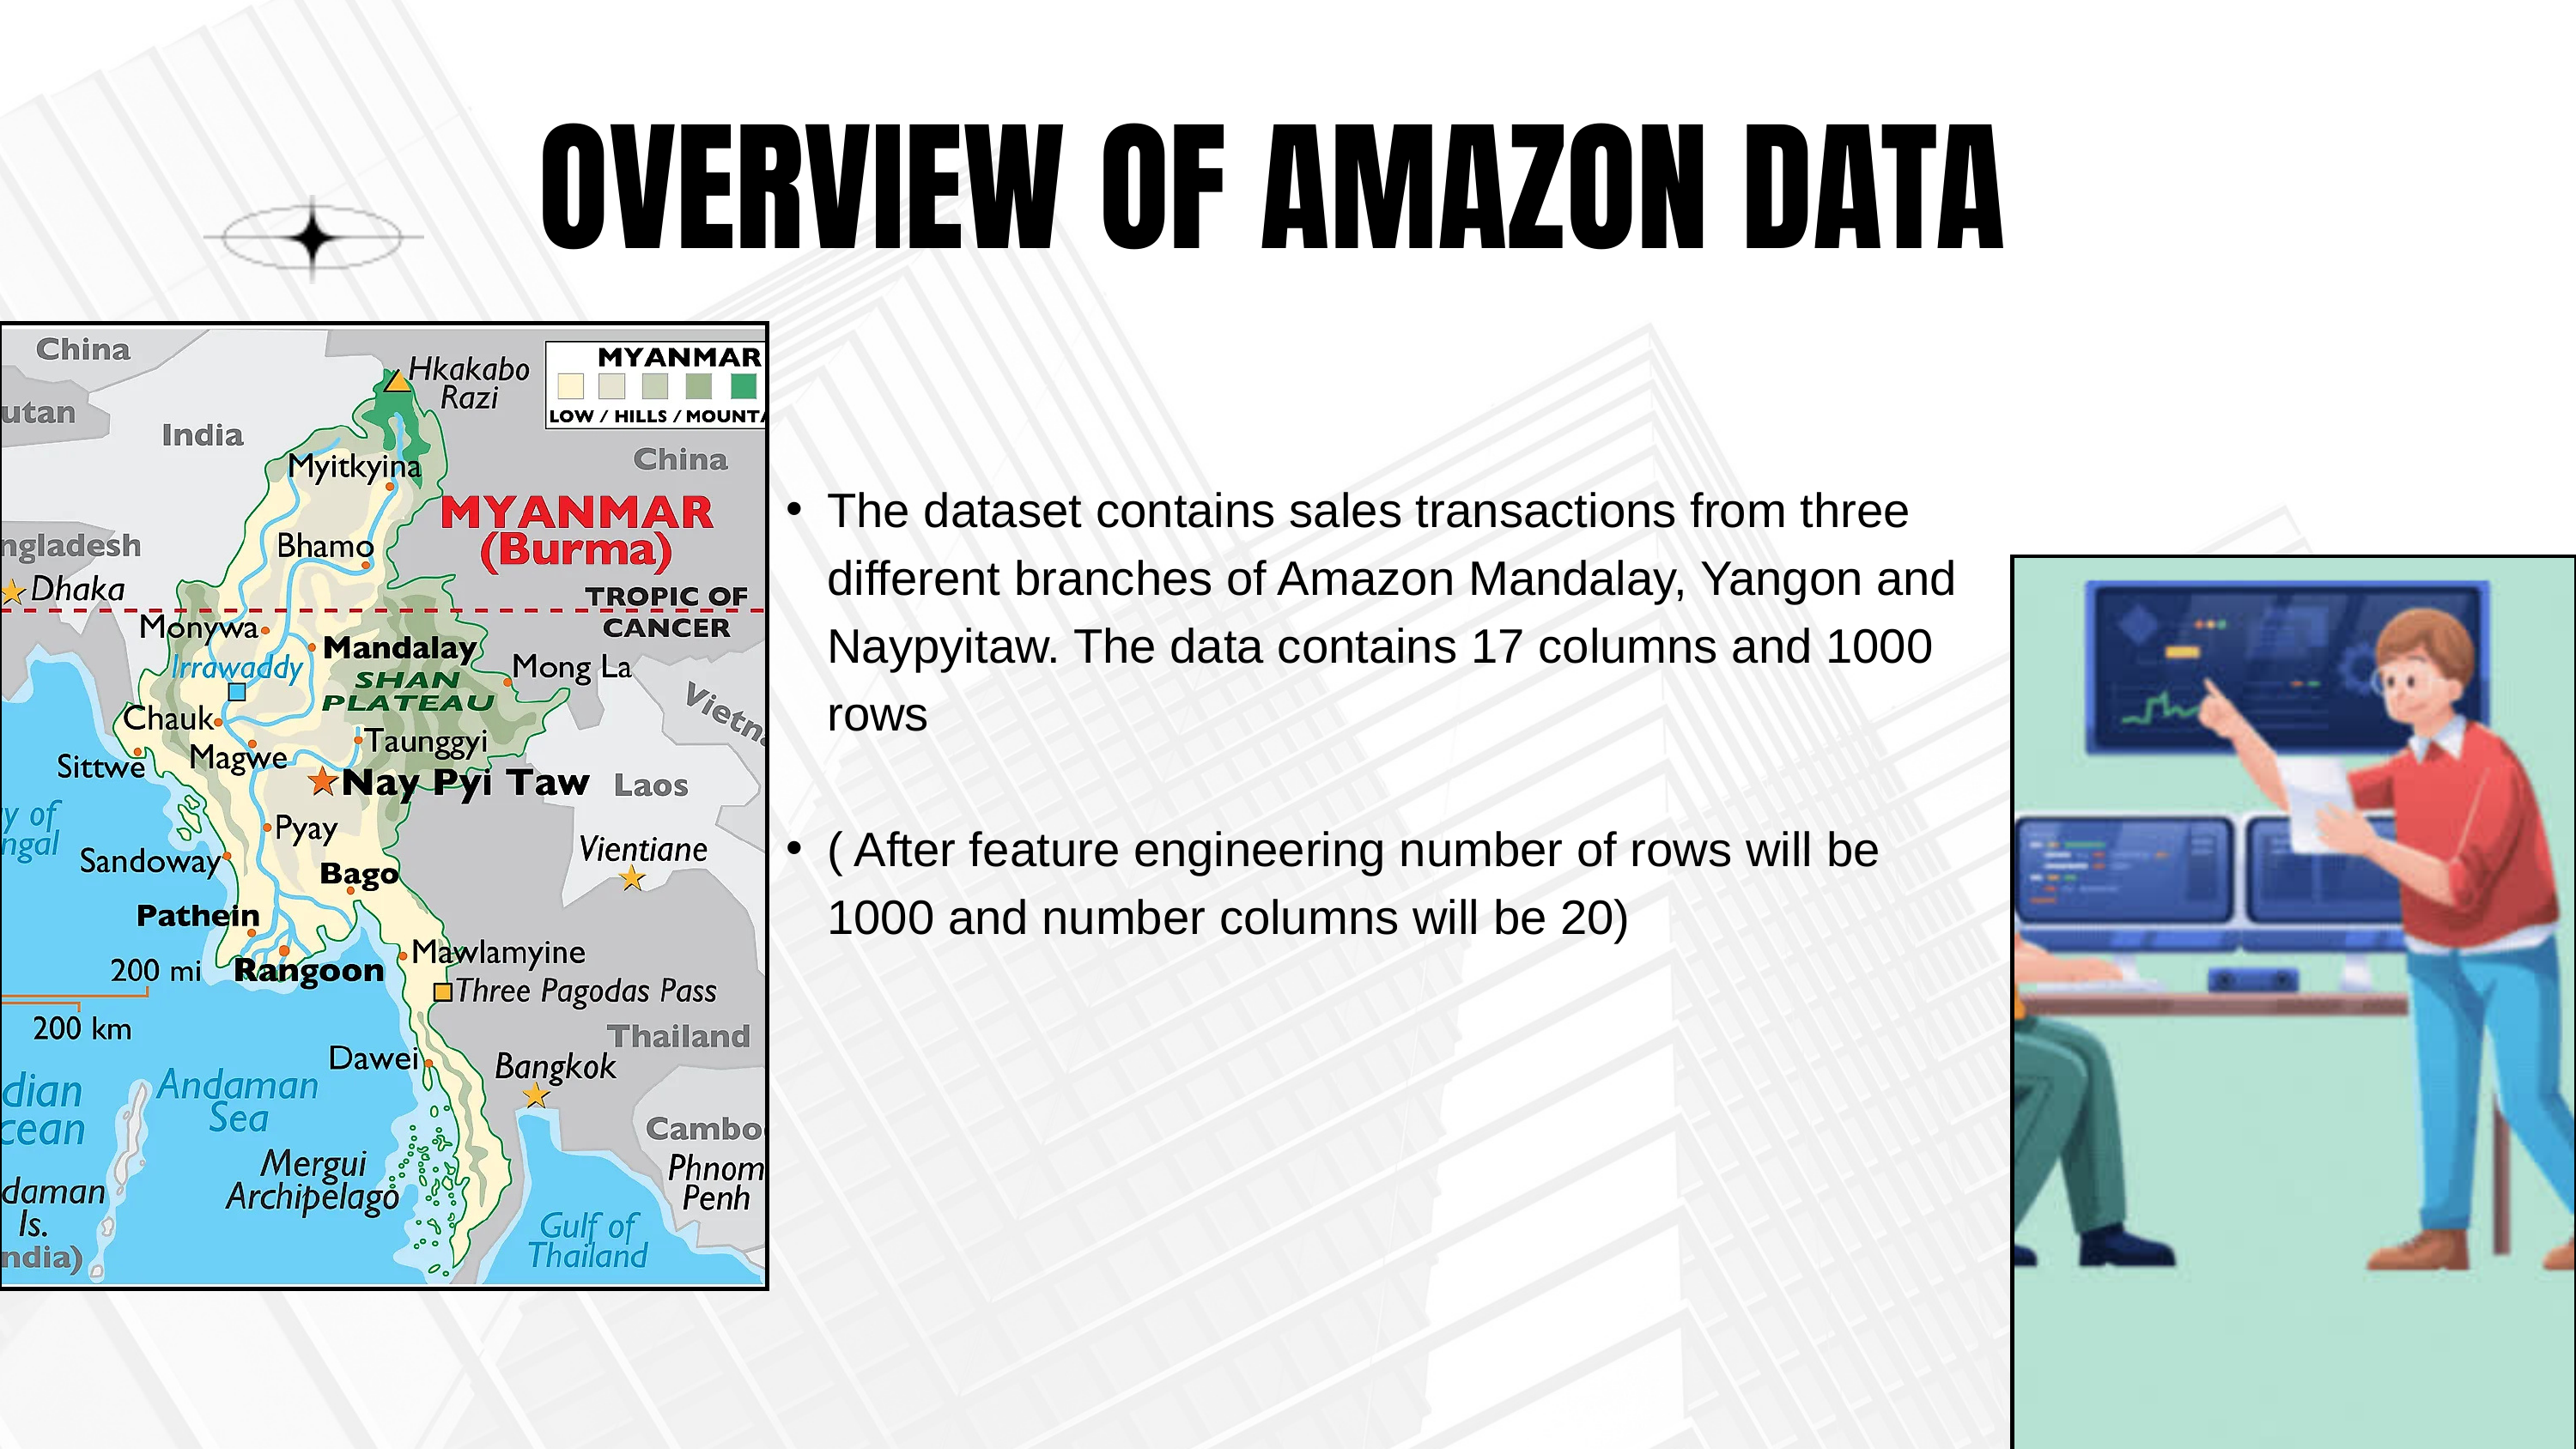

OVERVIEW OF AMAZON DATA

The dataset contains sales transactions from three different branches of Amazon Mandalay, Yangon and Naypyitaw. The data contains 17 columns and 1000 rows

( After feature engineering number of rows will be 1000 and number columns will be 20)